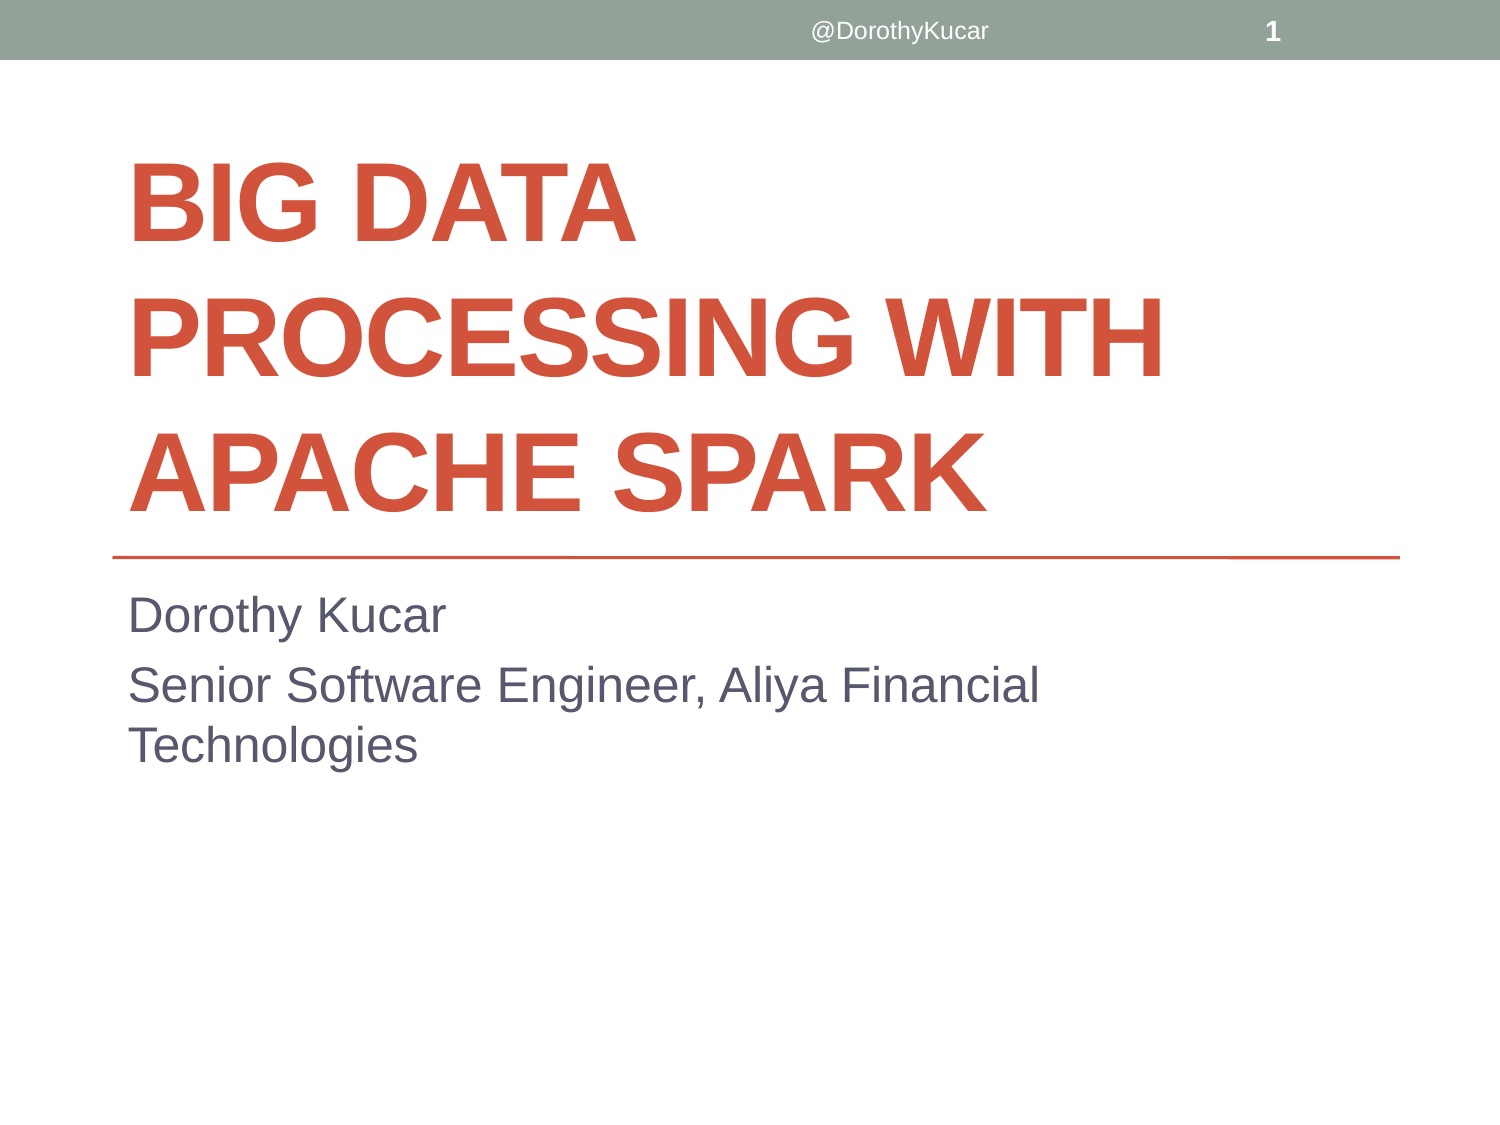

@DorothyKucar
1
# BIG DATA PROCESSING WITH APACHE SPARK
Dorothy Kucar
Senior Software Engineer, Aliya Financial Technologies